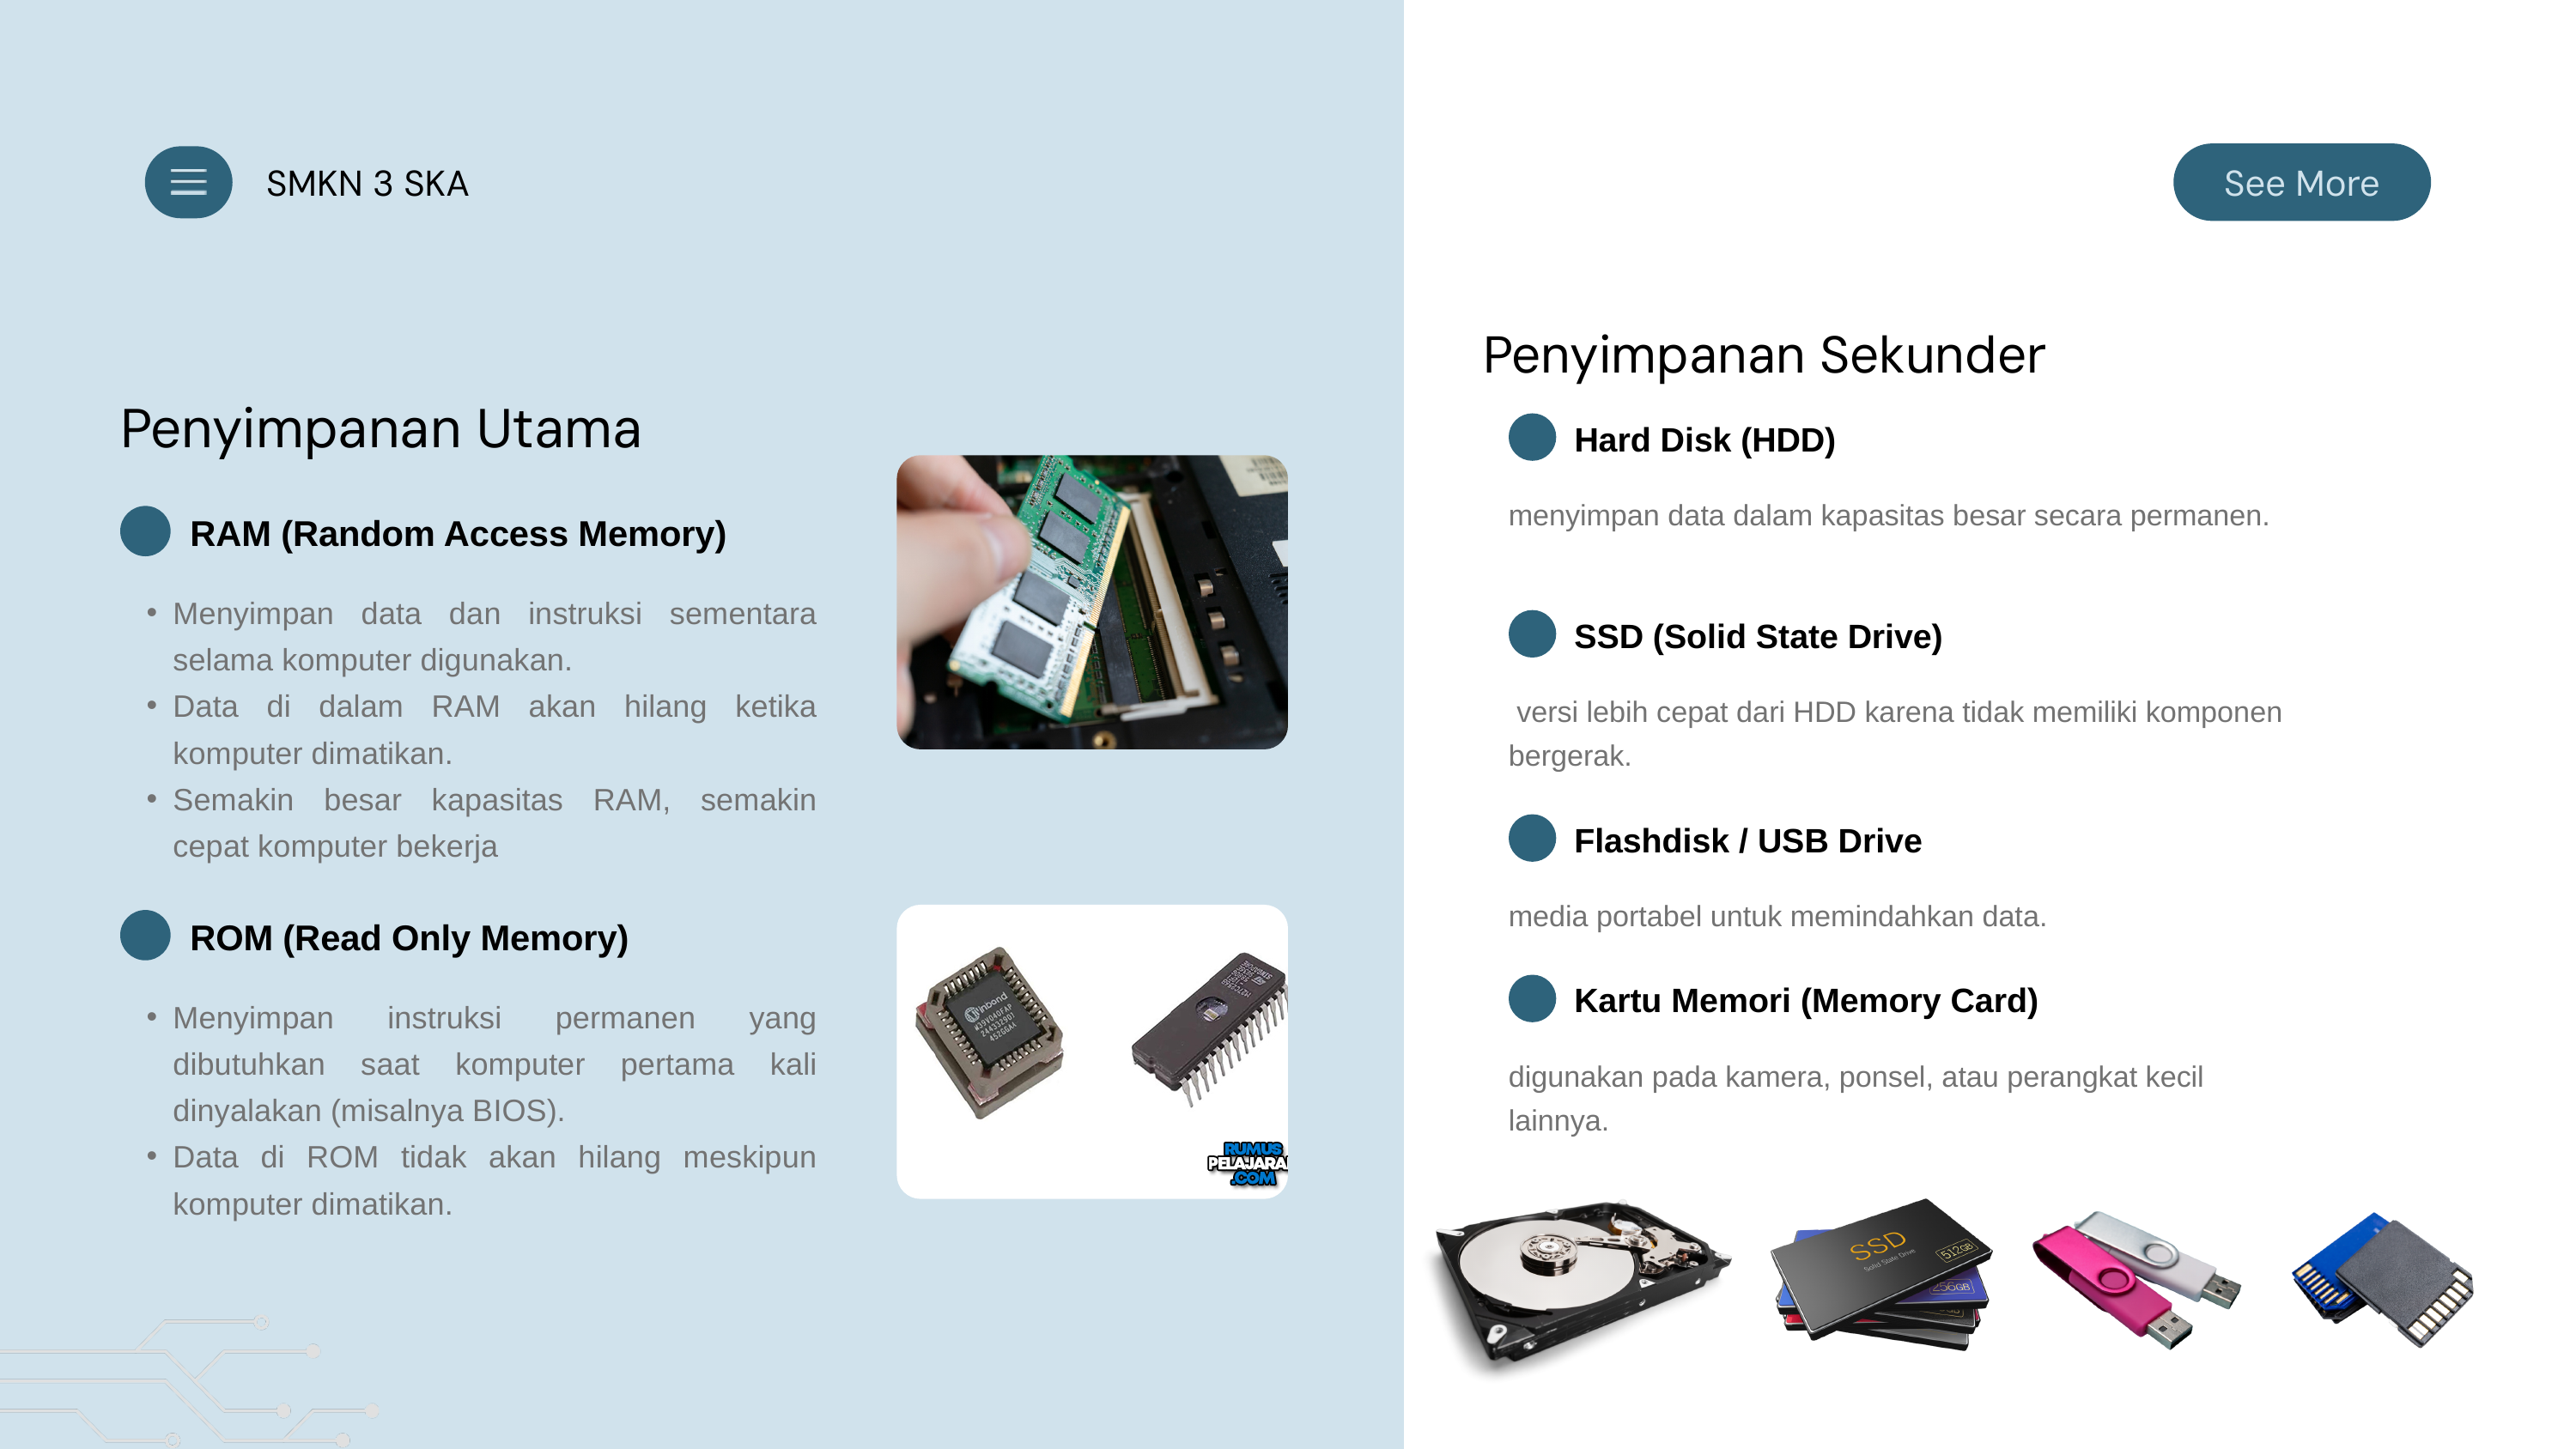

SMKN 3 SKA
See More

Penyimpanan Sekunder
Penyimpanan Utama

Hard Disk (HDD)

menyimpan data dalam kapasitas besar secara permanen.

RAM (Random Access Memory)
Menyimpan data dan instruksi sementara selama komputer digunakan.
Data di dalam RAM akan hilang ketika komputer dimatikan.
Semakin besar kapasitas RAM, semakin cepat komputer bekerja

SSD (Solid State Drive)
 versi lebih cepat dari HDD karena tidak memiliki komponen bergerak.

Flashdisk / USB Drive
media portabel untuk memindahkan data.

ROM (Read Only Memory)

Kartu Memori (Memory Card)
Menyimpan instruksi permanen yang dibutuhkan saat komputer pertama kali dinyalakan (misalnya BIOS).
Data di ROM tidak akan hilang meskipun komputer dimatikan.

digunakan pada kamera, ponsel, atau perangkat kecil lainnya.